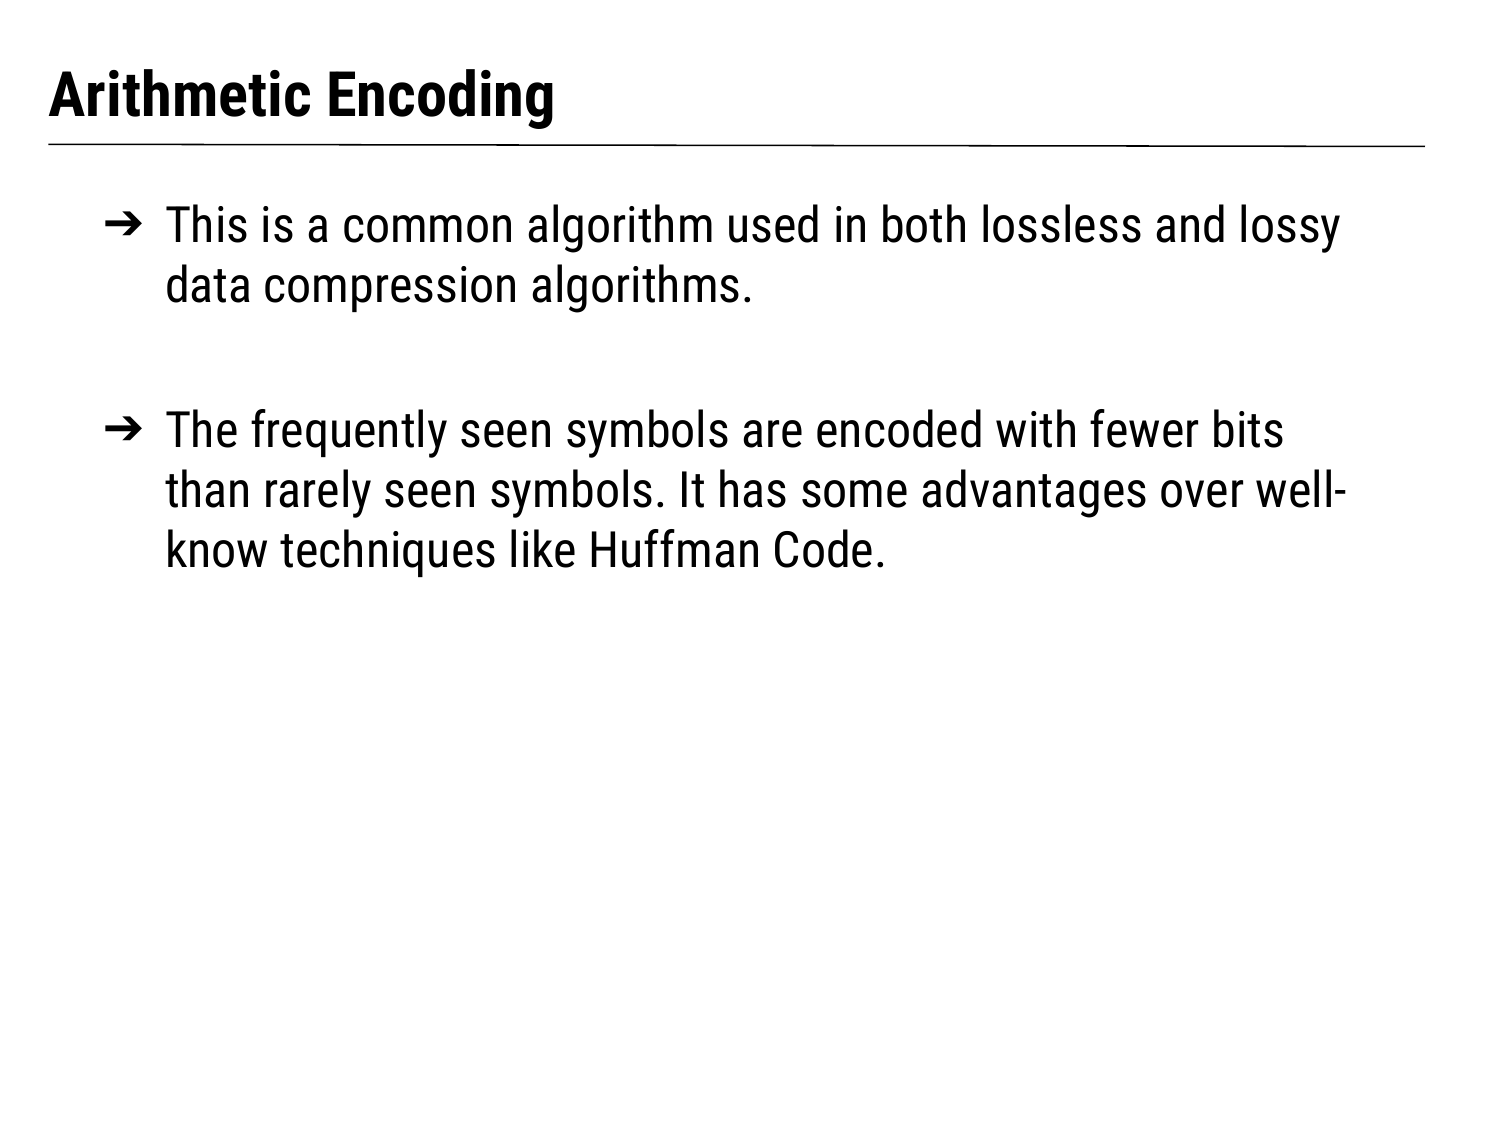

# Arithmetic Encoding
This is a common algorithm used in both lossless and lossy data compression algorithms.

The frequently seen symbols are encoded with fewer bits than rarely seen symbols. It has some advantages over well-know techniques like Huffman Code.